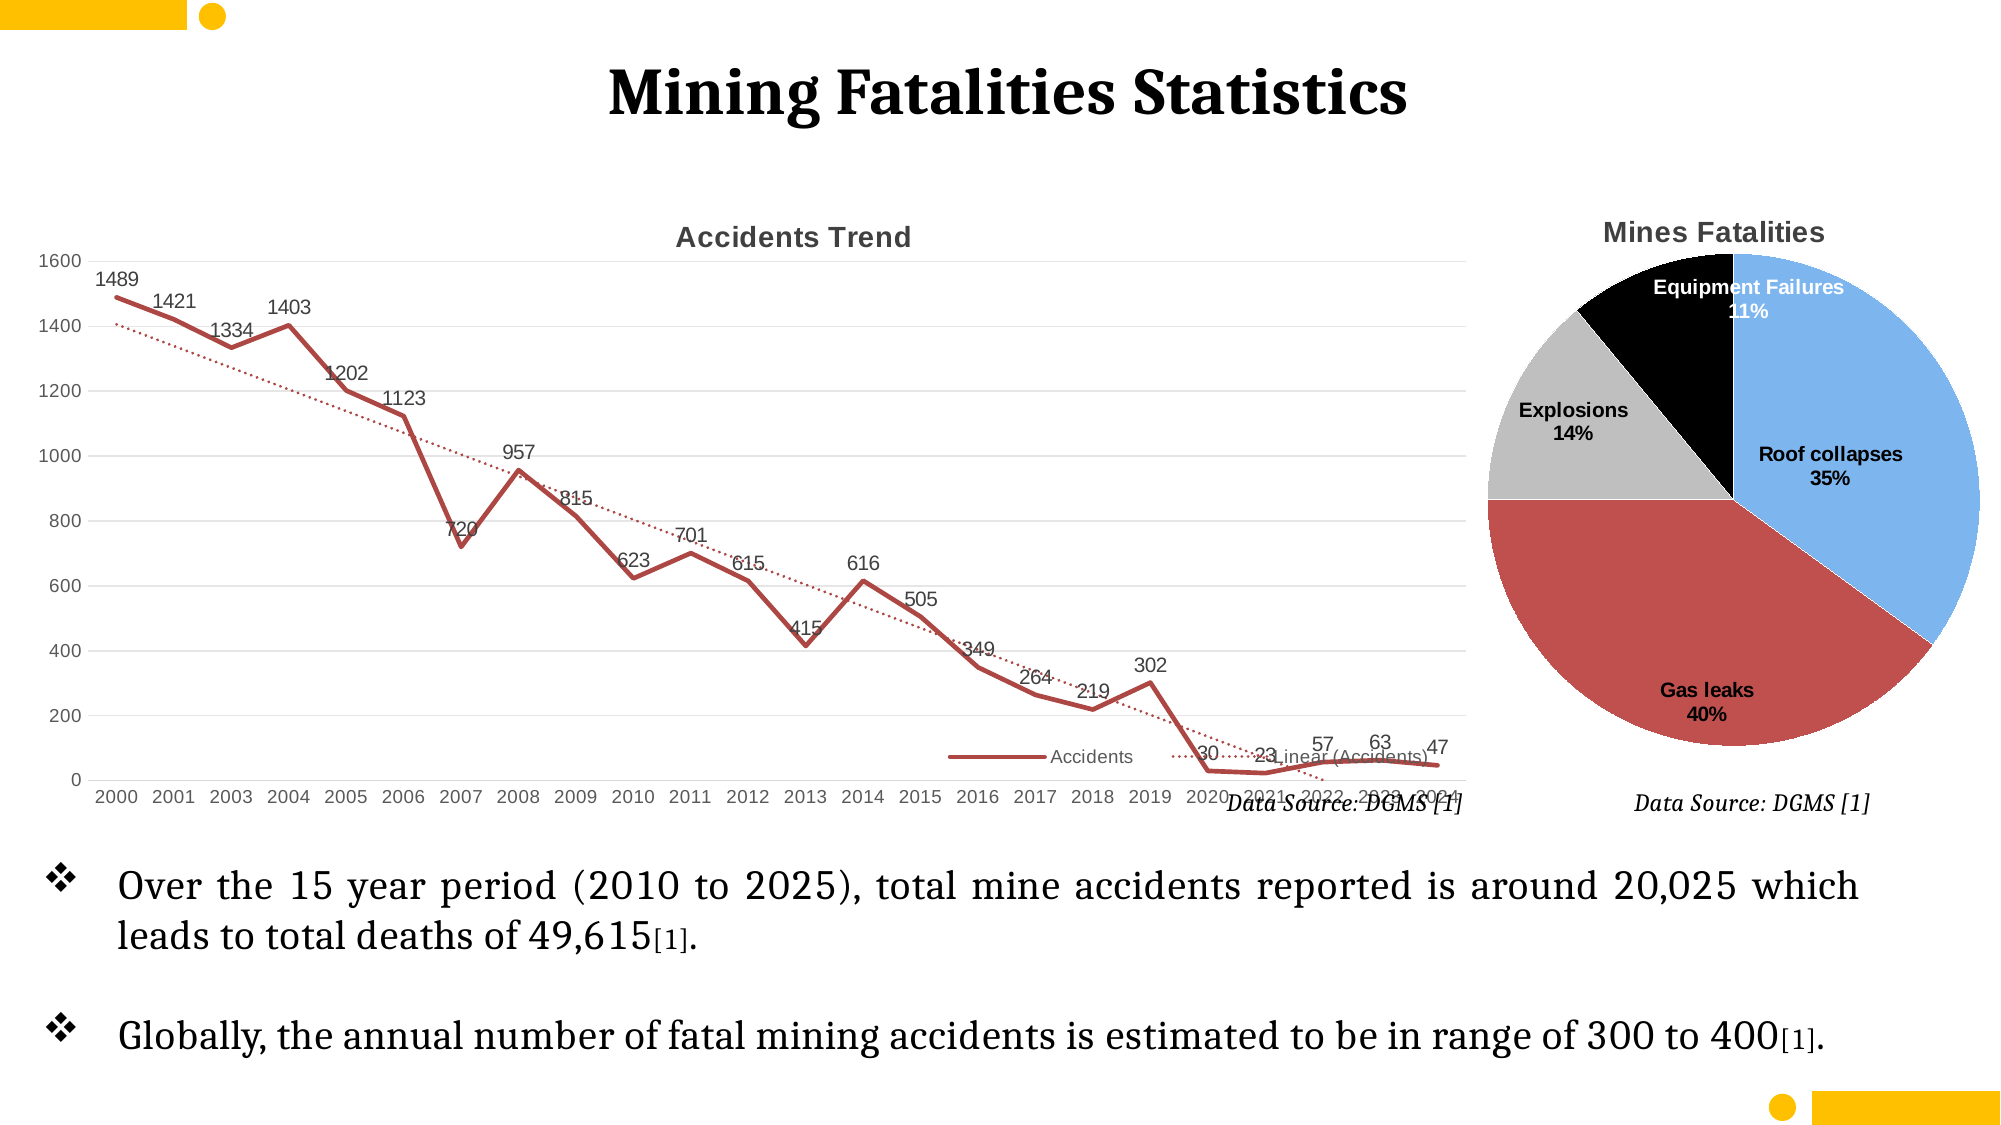

Mining Fatalities Statistics

### Chart: Mines Fatalities

| Category | Fatalities |
|---|---|
| Roof collapses | 35.0 |
| Gas leaks | 40.0 |
| Explosions | 14.0 |
| Equipment Failures | 11.0 |

### Chart: Accidents Trend

| Category | Accidents |  |  |
|---|---|---|---|
| 2000 | 1489.0 | None | None |
| 2001 | 1421.0 | None | None |
| 2003 | 1334.0 | None | None |
| 2004 | 1403.0 | None | None |
| 2005 | 1202.0 | None | None |
| 2006 | 1123.0 | None | None |
| 2007 | 720.0 | None | None |
| 2008 | 957.0 | None | None |
| 2009 | 815.0 | None | None |
| 2010 | 623.0 | None | None |
| 2011 | 701.0 | None | None |
| 2012 | 615.0 | None | None |
| 2013 | 415.0 | None | None |
| 2014 | 616.0 | None | None |
| 2015 | 505.0 | None | None |
| 2016 | 349.0 | None | None |
| 2017 | 264.0 | None | None |
| 2018 | 219.0 | None | None |
| 2019 | 302.0 | None | None |
| 2020 | 30.0 | None | None |
| 2021 | 23.0 | None | None |
| 2022 | 57.0 | None | None |
| 2023 | 63.0 | None | None |
| 2024 | 47.0 | None | None |
Data Source: DGMS [1]
Data Source: DGMS [1]
Over the 15 year period (2010 to 2025), total mine accidents reported is around 20,025 which leads to total deaths of 49,615[1].

Globally, the annual number of fatal mining accidents is estimated to be in range of 300 to 400[1].